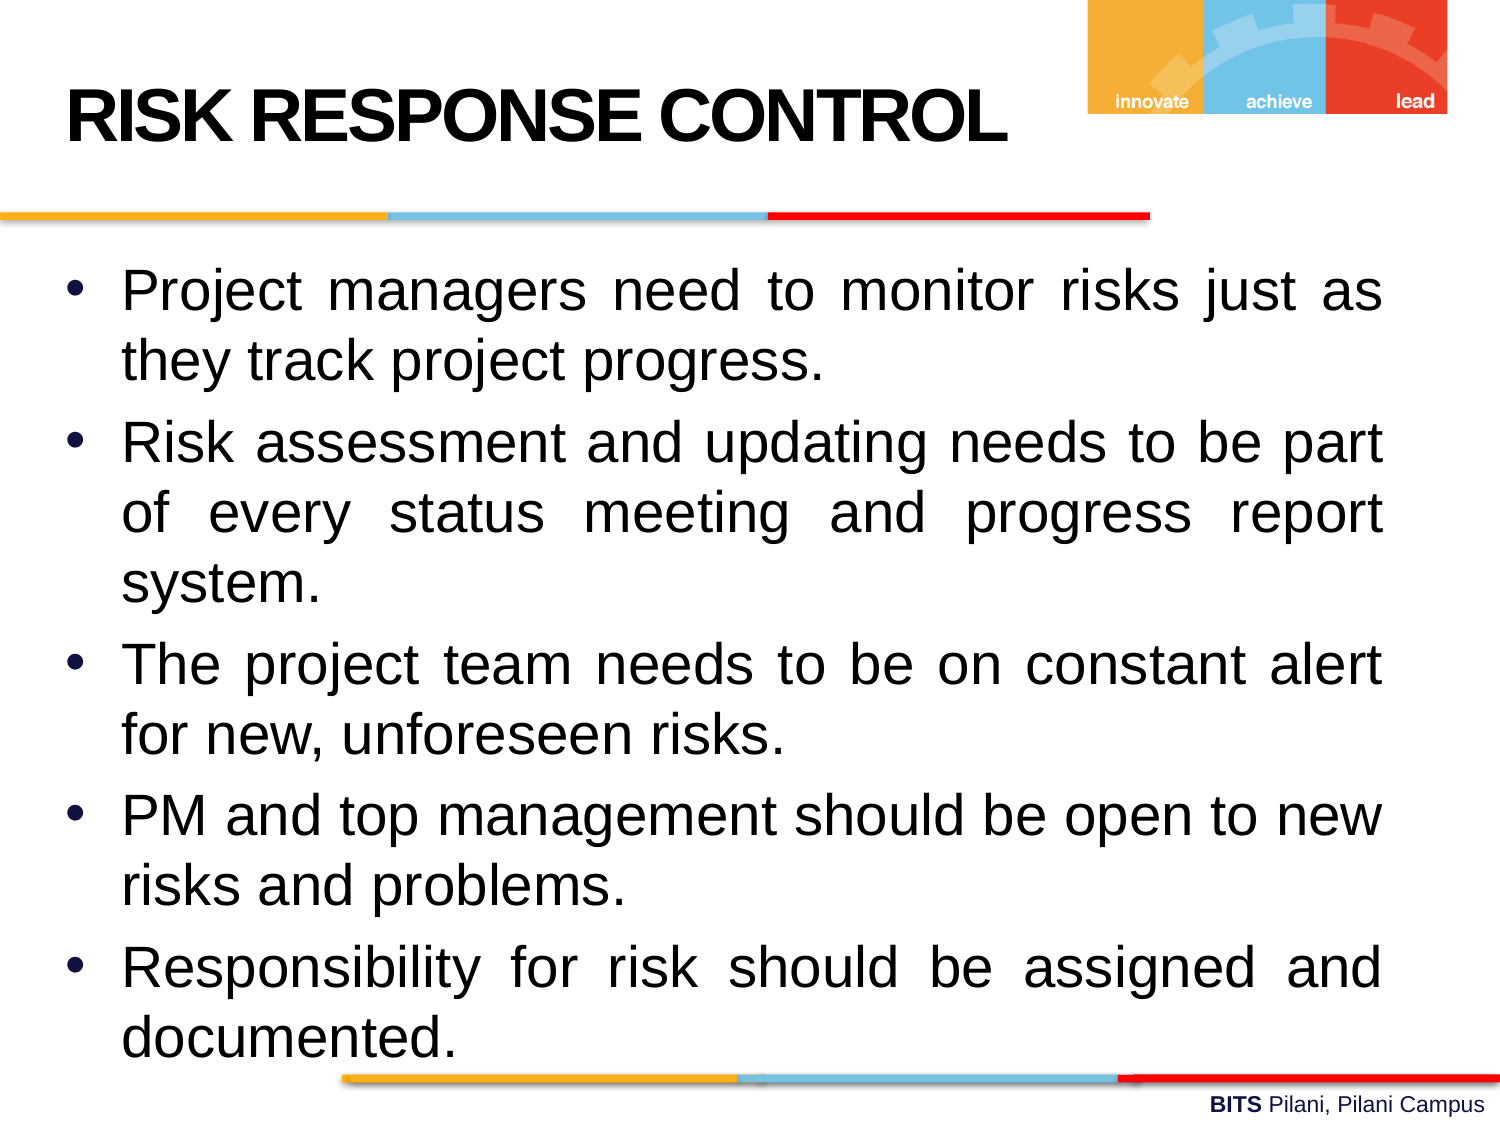

RISK RESPONSE CONTROL

Project managers need to monitor risks just as they track project progress.
Risk assessment and updating needs to be part of every status meeting and progress report system.
The project team needs to be on constant alert for new, unforeseen risks.
PM and top management should be open to new risks and problems.
Responsibility for risk should be assigned and documented.